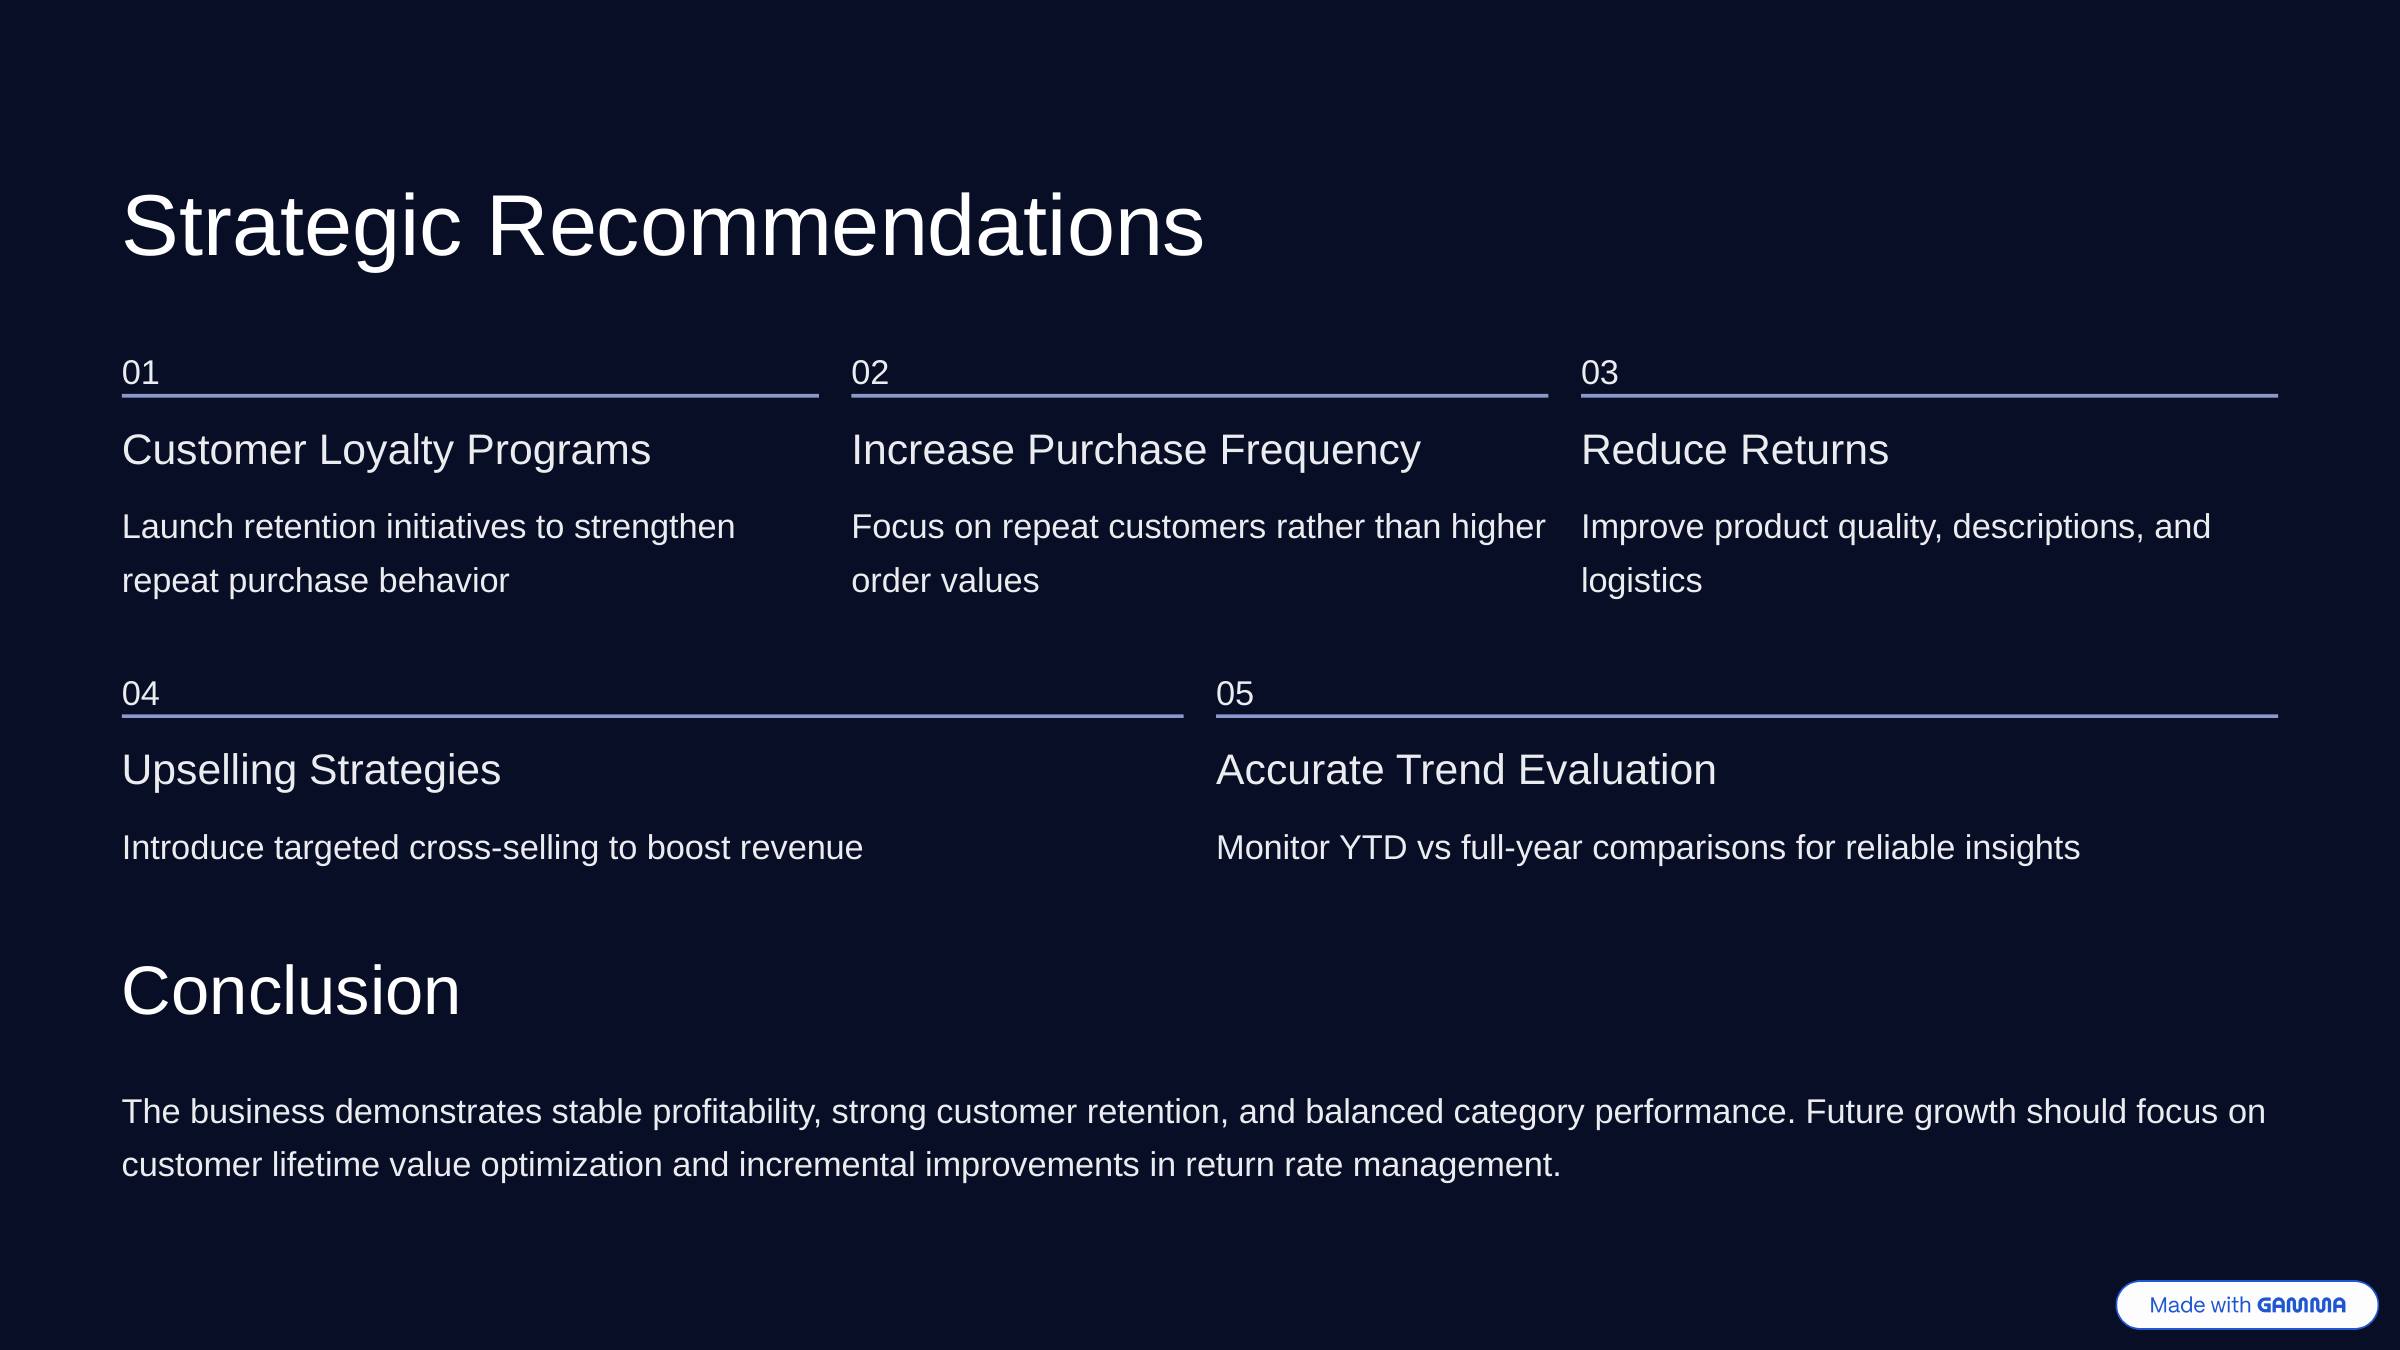

Strategic Recommendations
01
02
03

Customer Loyalty Programs
Increase Purchase Frequency
Reduce Returns
Launch retention initiatives to strengthen repeat purchase behavior
Focus on repeat customers rather than higher order values
Improve product quality, descriptions, and logistics
04
05

Upselling Strategies
Accurate Trend Evaluation
Introduce targeted cross-selling to boost revenue
Monitor YTD vs full-year comparisons for reliable insights
Conclusion
The business demonstrates stable profitability, strong customer retention, and balanced category performance. Future growth should focus on customer lifetime value optimization and incremental improvements in return rate management.